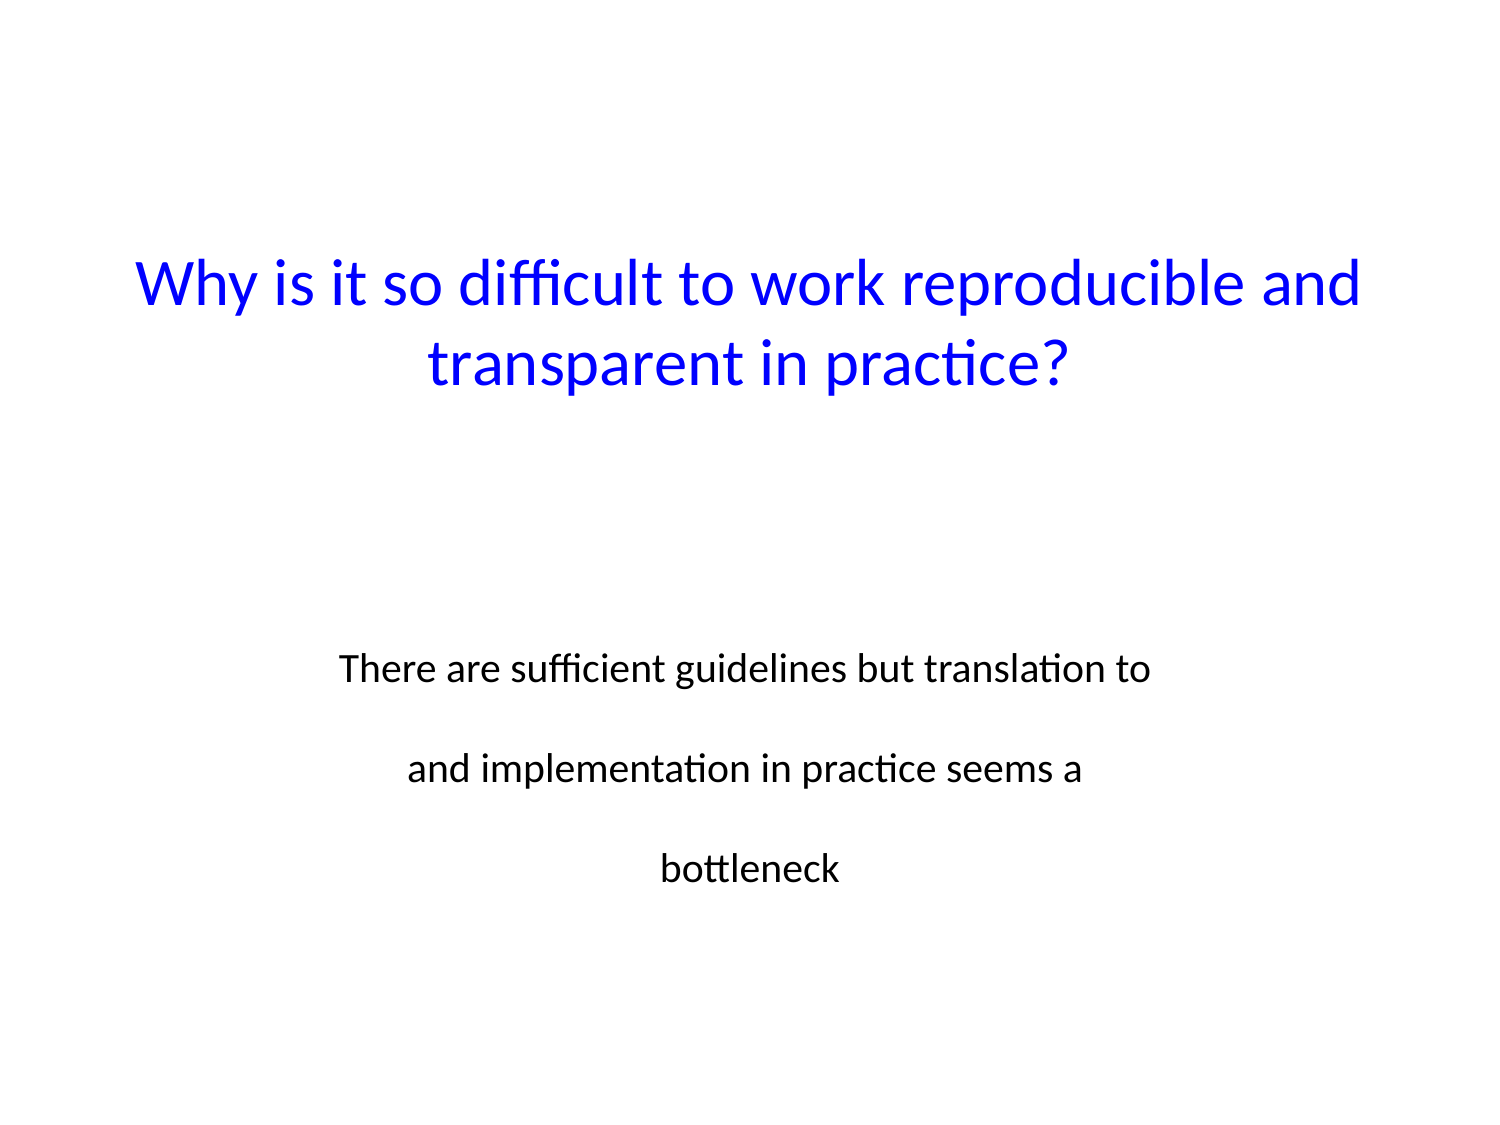

Why is it so difficult to work reproducible and transparent in practice?
There are sufficient guidelines but translation to

and implementation in practice seems a

bottleneck